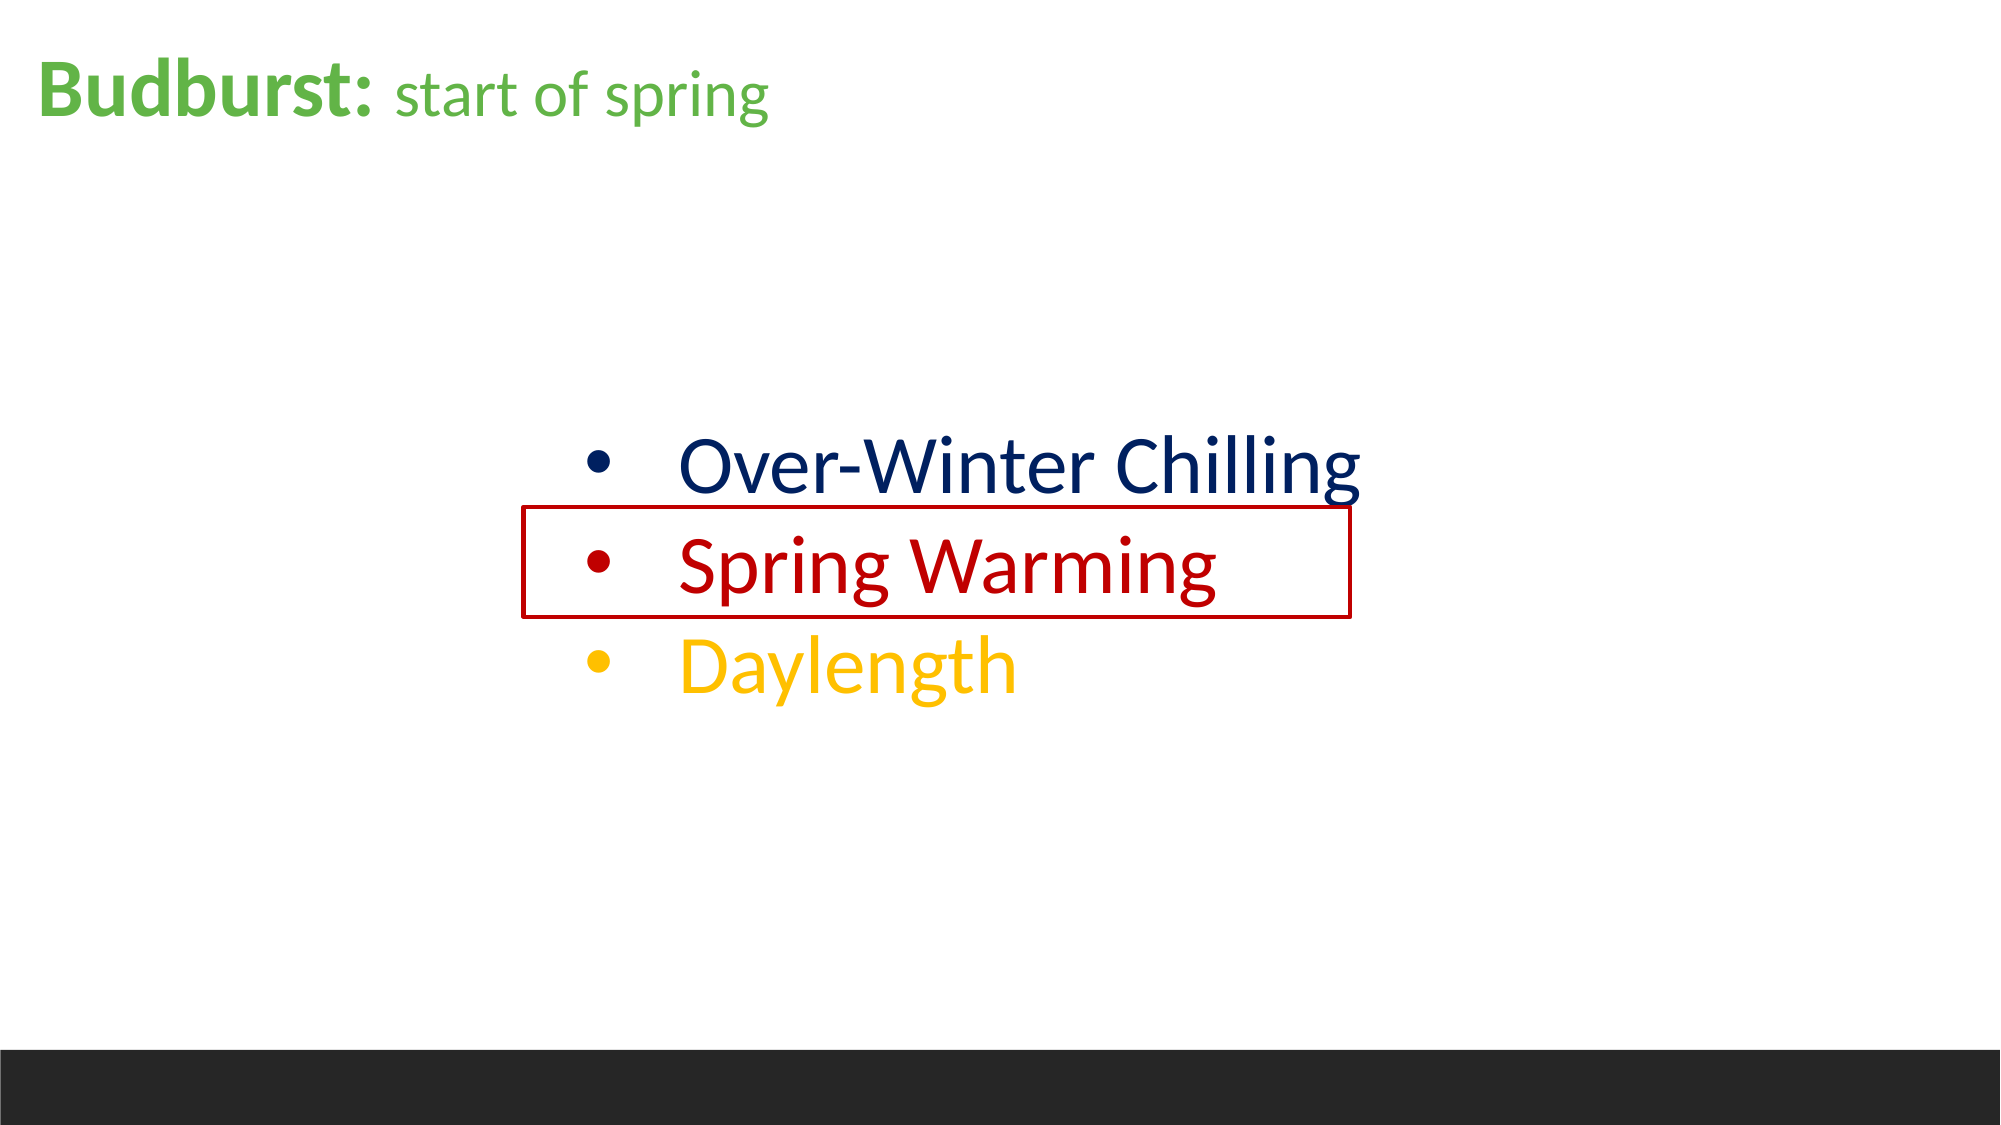

Budburst: start of spring
Over-Winter Chilling
Spring Warming
Daylength